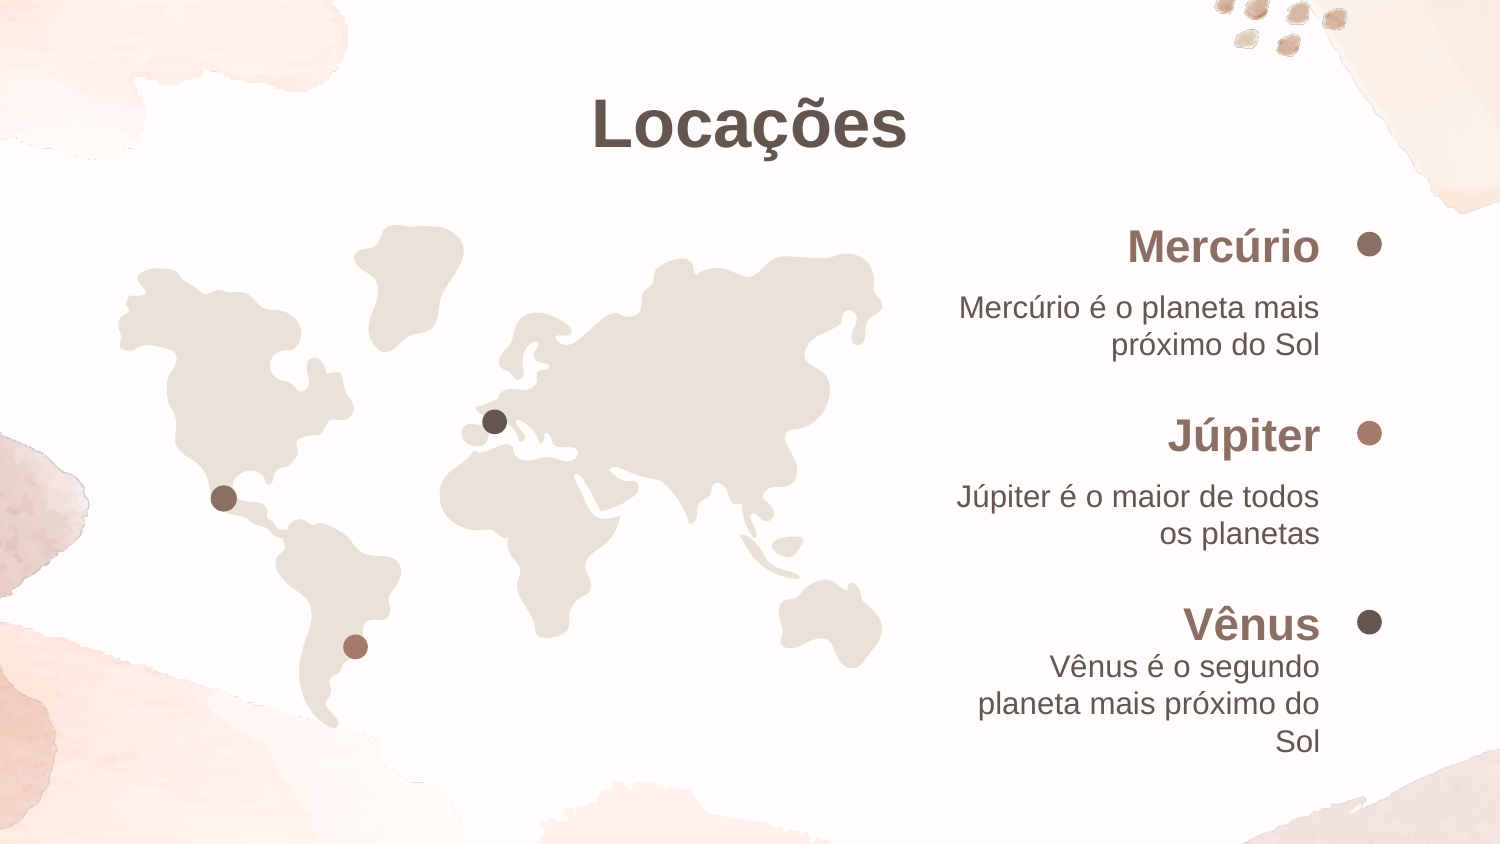

# Locações
Mercúrio

Mercúrio é o planeta mais próximo do Sol
Júpiter

Júpiter é o maior de todos os planetas

Vênus

Vênus é o segundo planeta mais próximo do Sol